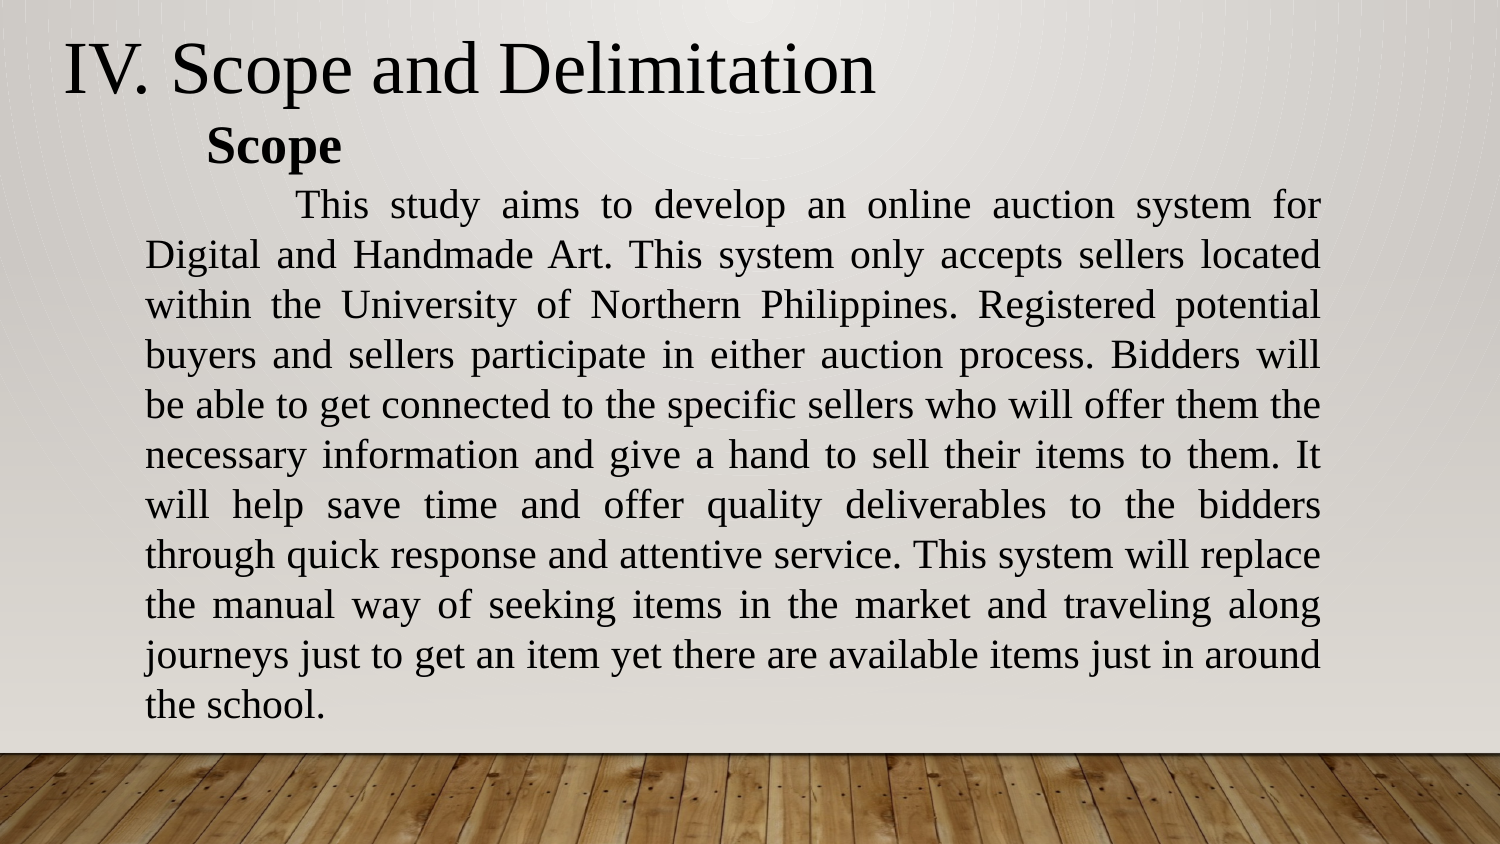

IV. Scope and Delimitation
	Scope
	This study aims to develop an online auction system for Digital and Handmade Art. This system only accepts sellers located within the University of Northern Philippines. Registered potential buyers and sellers participate in either auction process. Bidders will be able to get connected to the specific sellers who will offer them the necessary information and give a hand to sell their items to them. It will help save time and offer quality deliverables to the bidders through quick response and attentive service. This system will replace the manual way of seeking items in the market and traveling along journeys just to get an item yet there are available items just in around the school.